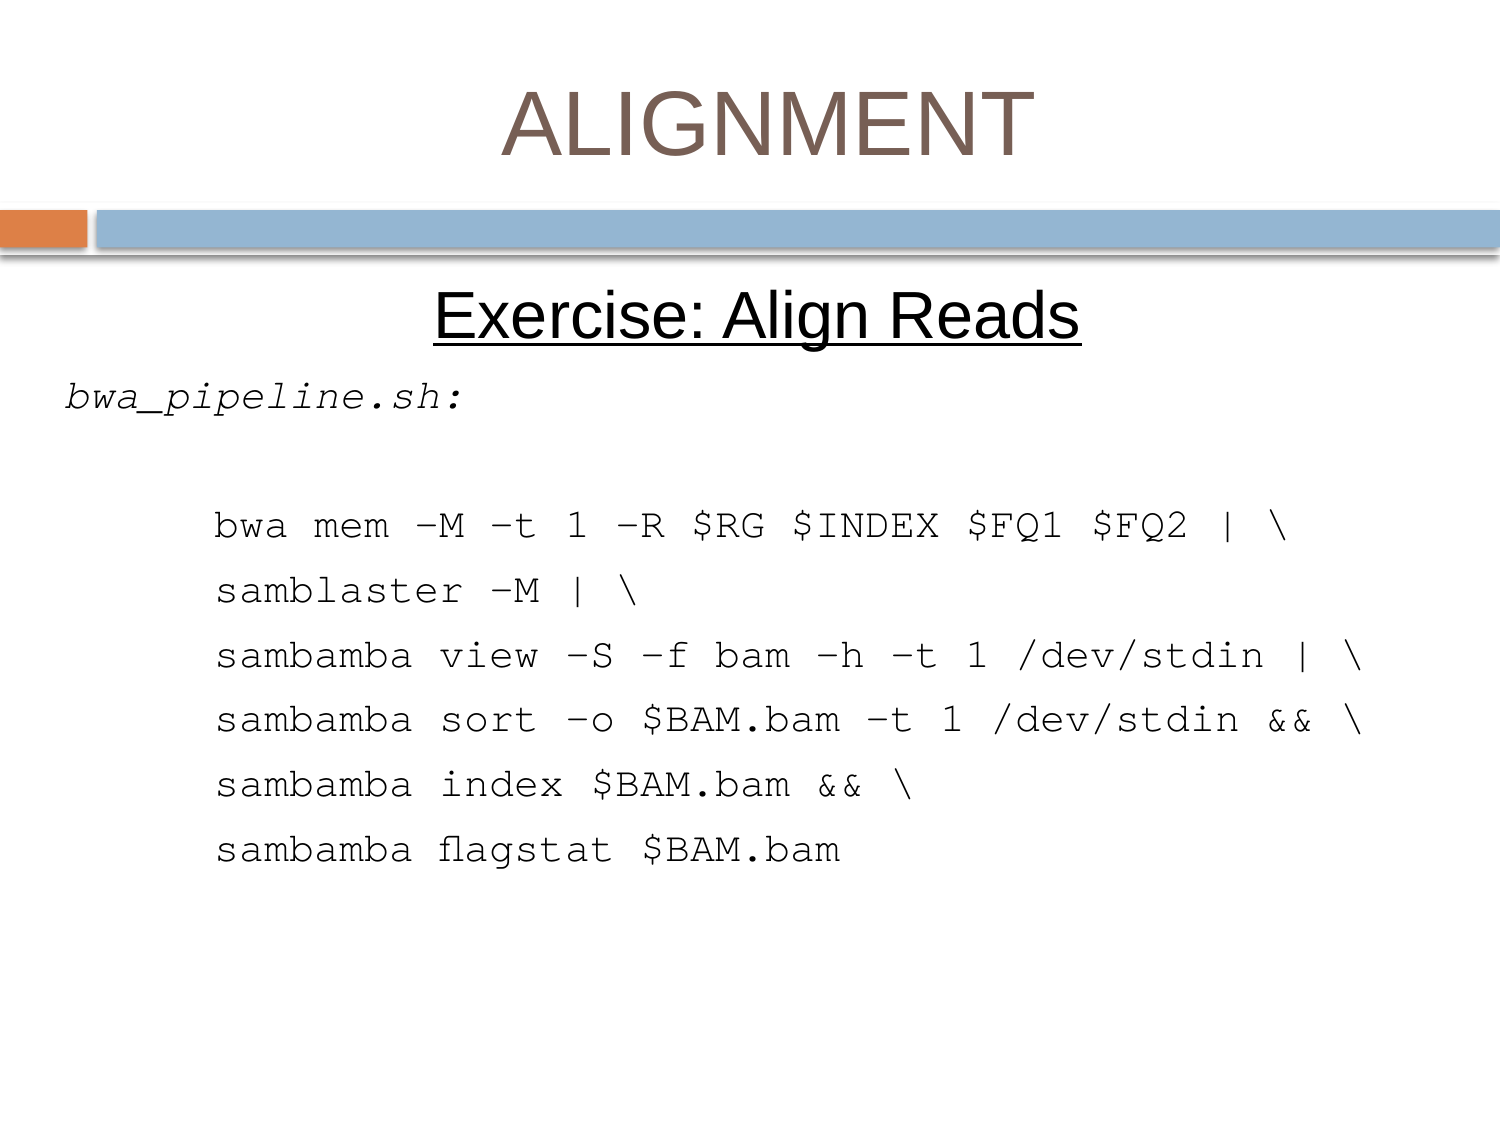

# ALIGNMENT
Exercise: Align Reads
bwa_pipeline.sh:

bwa mem -M -t 1 -R $RG $INDEX $FQ1 $FQ2 | \
samblaster -M | \
sambamba view -S -f bam -h -t 1 /dev/stdin | \
sambamba sort -o $BAM.bam -t 1 /dev/stdin && \
sambamba index $BAM.bam && \
sambamba flagstat $BAM.bam